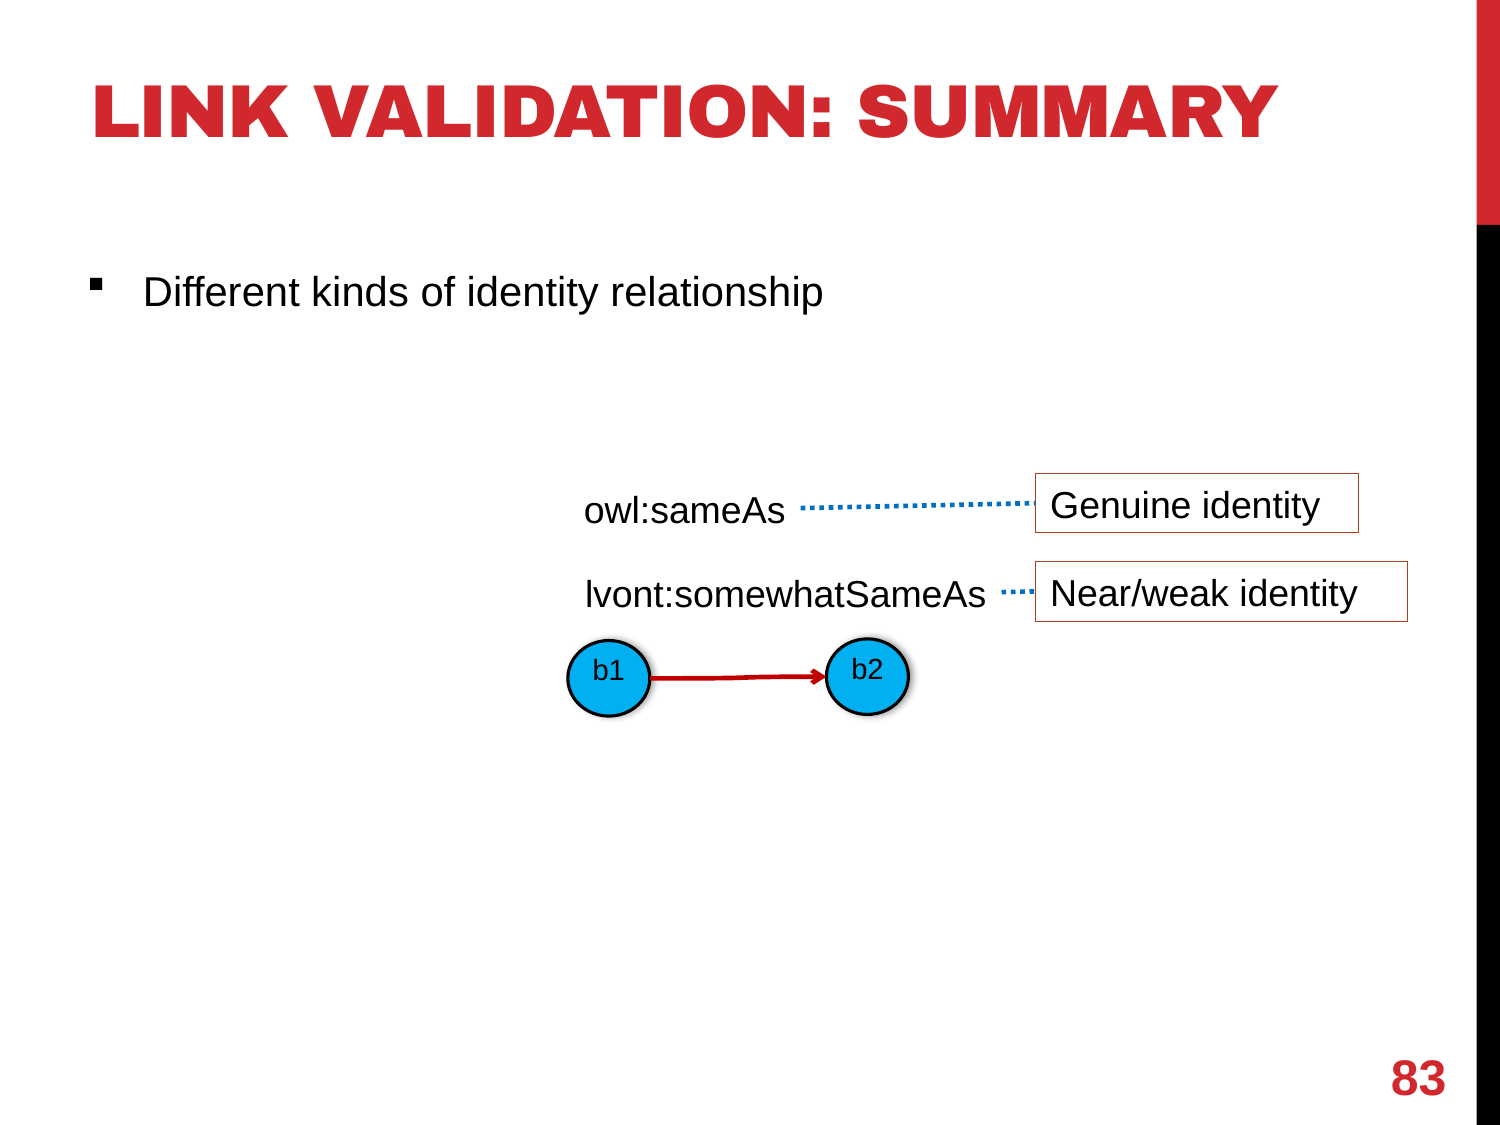

# Link Validation: summary
Different kinds of identity relationship
Genuine identity
owl:sameAs
Near/weak identity
lvont:somewhatSameAs
b2
b1
83